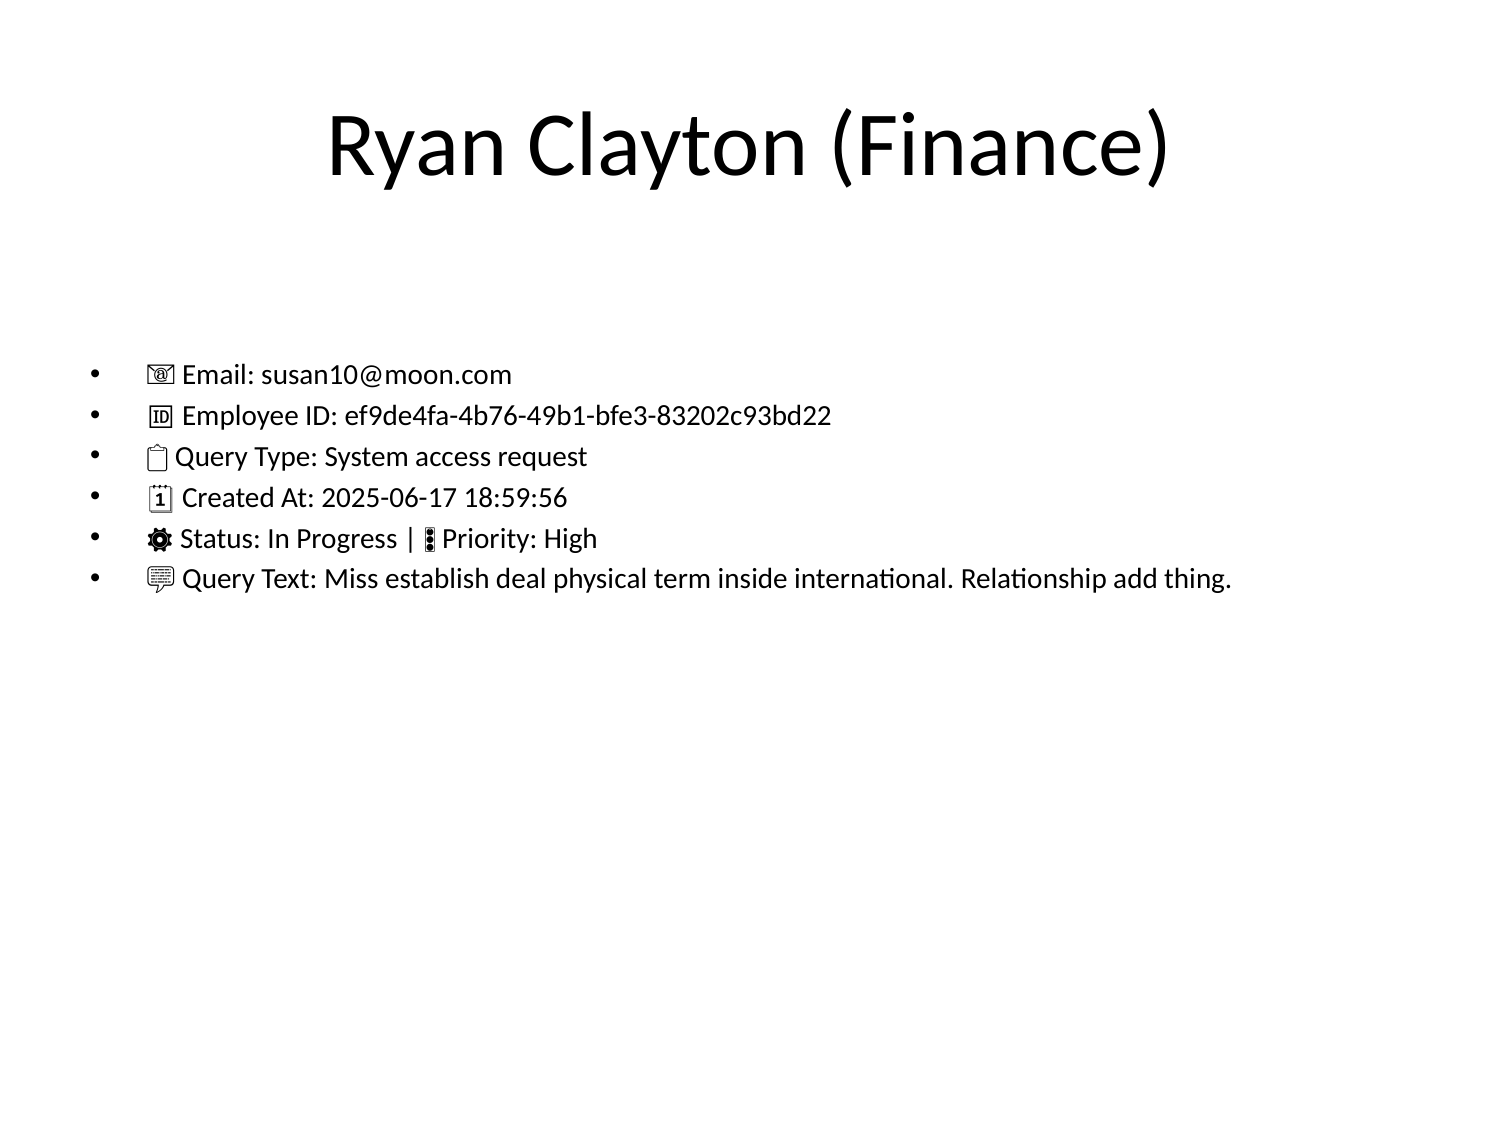

# Ryan Clayton (Finance)

📧 Email: susan10@moon.com
🆔 Employee ID: ef9de4fa-4b76-49b1-bfe3-83202c93bd22
📋 Query Type: System access request
🗓 Created At: 2025-06-17 18:59:56
⚙ Status: In Progress | 🚦 Priority: High
💬 Query Text: Miss establish deal physical term inside international. Relationship add thing.